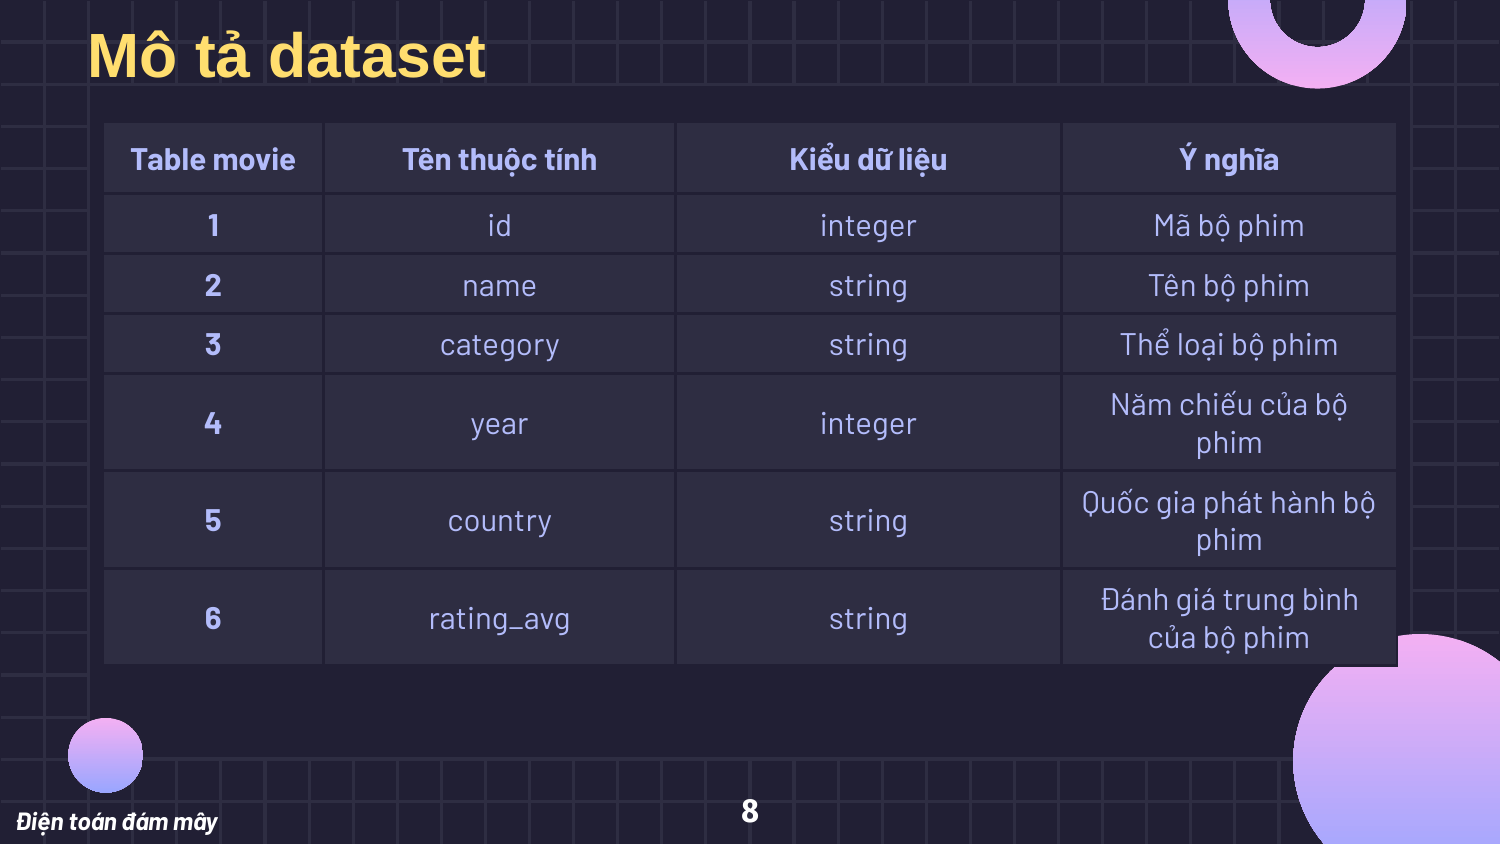

# Mô tả dataset
| Table movie | Tên thuộc tính | Kiểu dữ liệu | Ý nghĩa |
| --- | --- | --- | --- |
| 1 | id | integer | Mã bộ phim |
| 2 | name | string | Tên bộ phim |
| 3 | category | string | Thể loại bộ phim |
| 4 | year | integer | Năm chiếu của bộ phim |
| 5 | country | string | Quốc gia phát hành bộ phim |
| 6 | rating\_avg | string | Đánh giá trung bình của bộ phim |

8
Điện toán đám mây